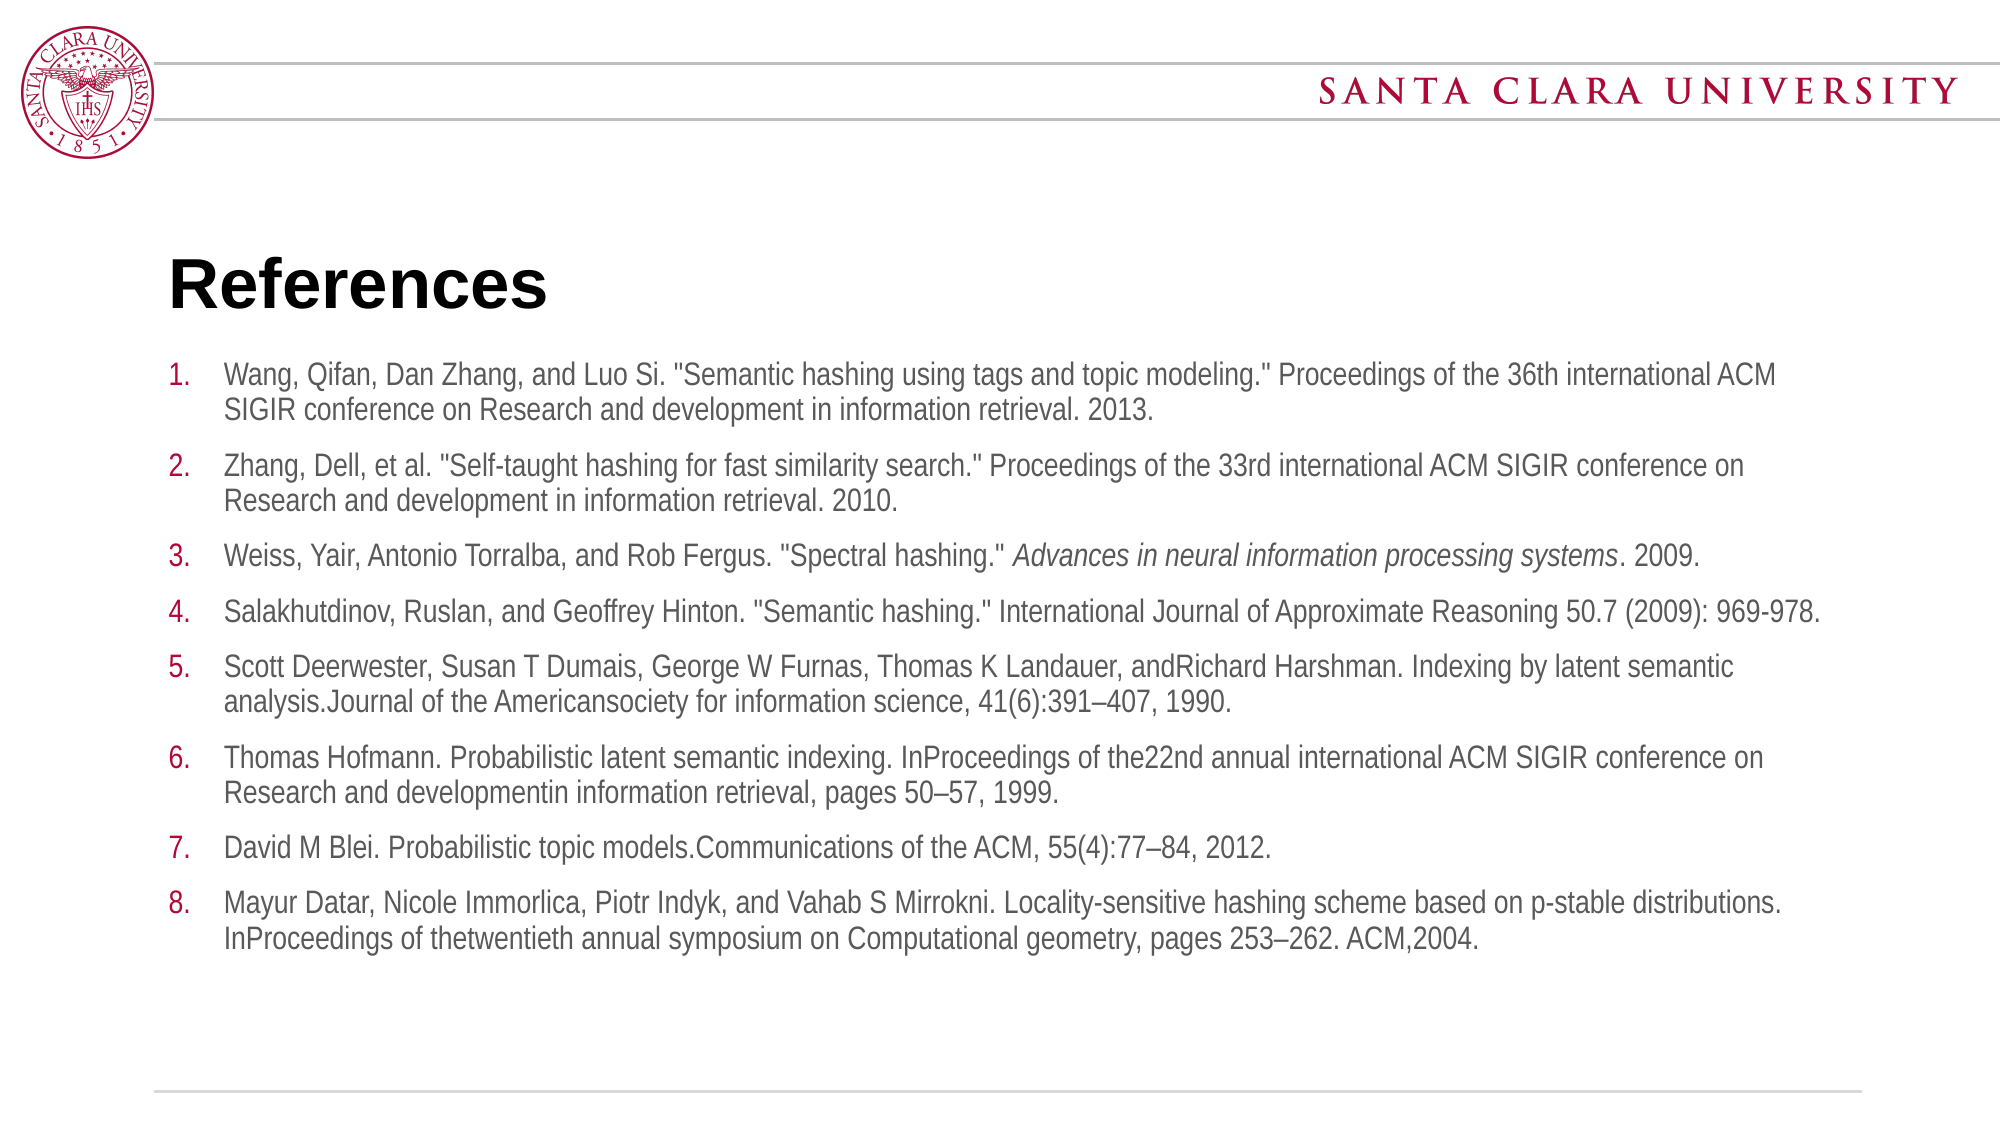

# References
Wang, Qifan, Dan Zhang, and Luo Si. "Semantic hashing using tags and topic modeling." Proceedings of the 36th international ACM SIGIR conference on Research and development in information retrieval. 2013.
Zhang, Dell, et al. "Self-taught hashing for fast similarity search." Proceedings of the 33rd international ACM SIGIR conference on Research and development in information retrieval. 2010.
Weiss, Yair, Antonio Torralba, and Rob Fergus. "Spectral hashing." Advances in neural information processing systems. 2009.
Salakhutdinov, Ruslan, and Geoffrey Hinton. "Semantic hashing." International Journal of Approximate Reasoning 50.7 (2009): 969-978.
Scott Deerwester, Susan T Dumais, George W Furnas, Thomas K Landauer, andRichard Harshman. Indexing by latent semantic analysis.Journal of the Americansociety for information science, 41(6):391–407, 1990.
Thomas Hofmann. Probabilistic latent semantic indexing. InProceedings of the22nd annual international ACM SIGIR conference on Research and developmentin information retrieval, pages 50–57, 1999.
David M Blei. Probabilistic topic models.Communications of the ACM, 55(4):77–84, 2012.
Mayur Datar, Nicole Immorlica, Piotr Indyk, and Vahab S Mirrokni. Locality-sensitive hashing scheme based on p-stable distributions. InProceedings of thetwentieth annual symposium on Computational geometry, pages 253–262. ACM,2004.